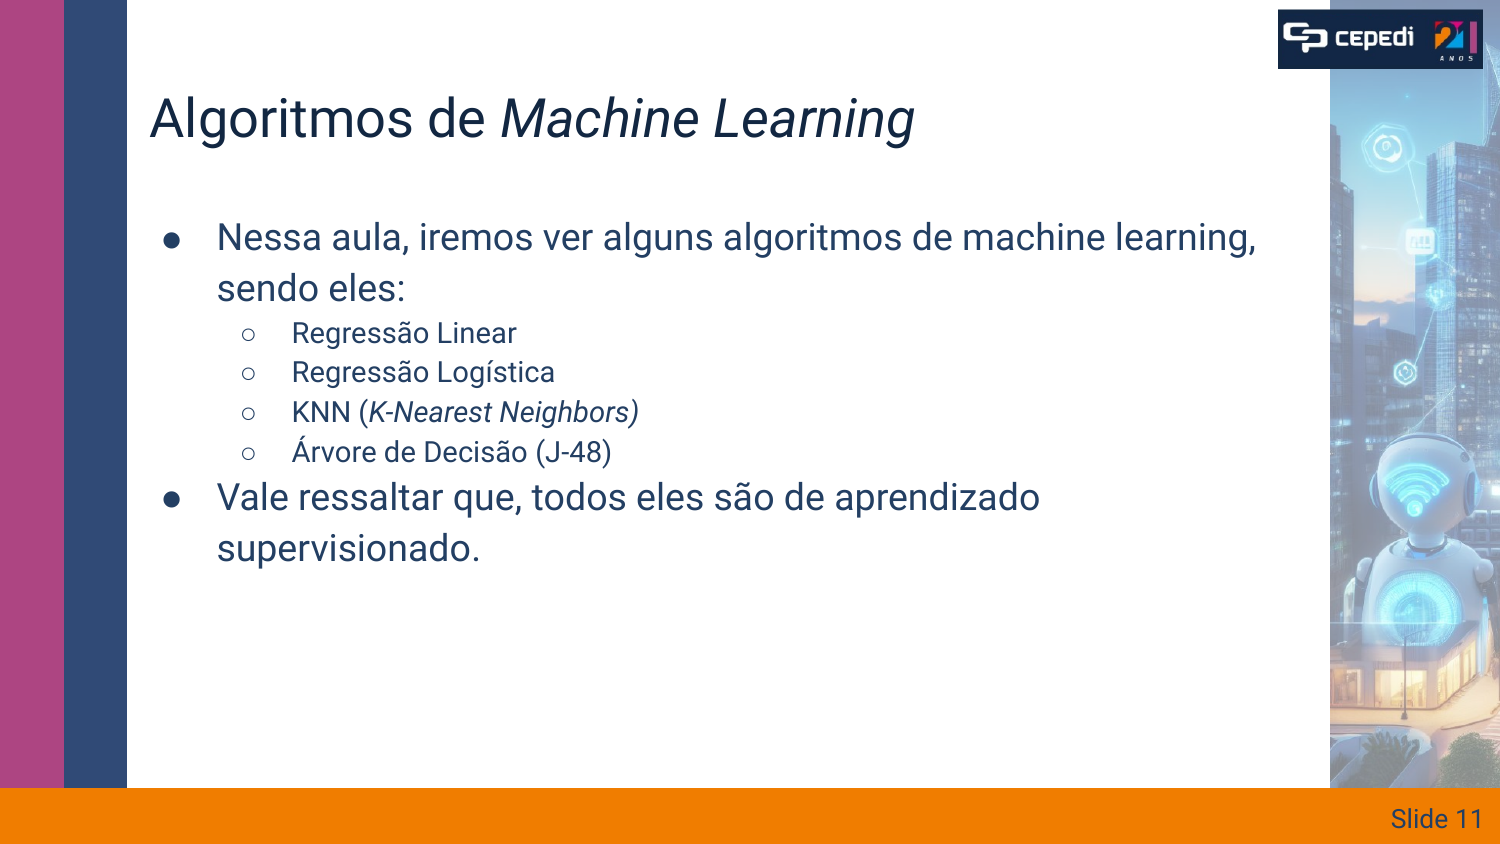

# Algoritmos de Machine Learning
Nessa aula, iremos ver alguns algoritmos de machine learning, sendo eles:
Regressão Linear
Regressão Logística
KNN (K-Nearest Neighbors)
Árvore de Decisão (J-48)
Vale ressaltar que, todos eles são de aprendizado supervisionado.

Slide 11